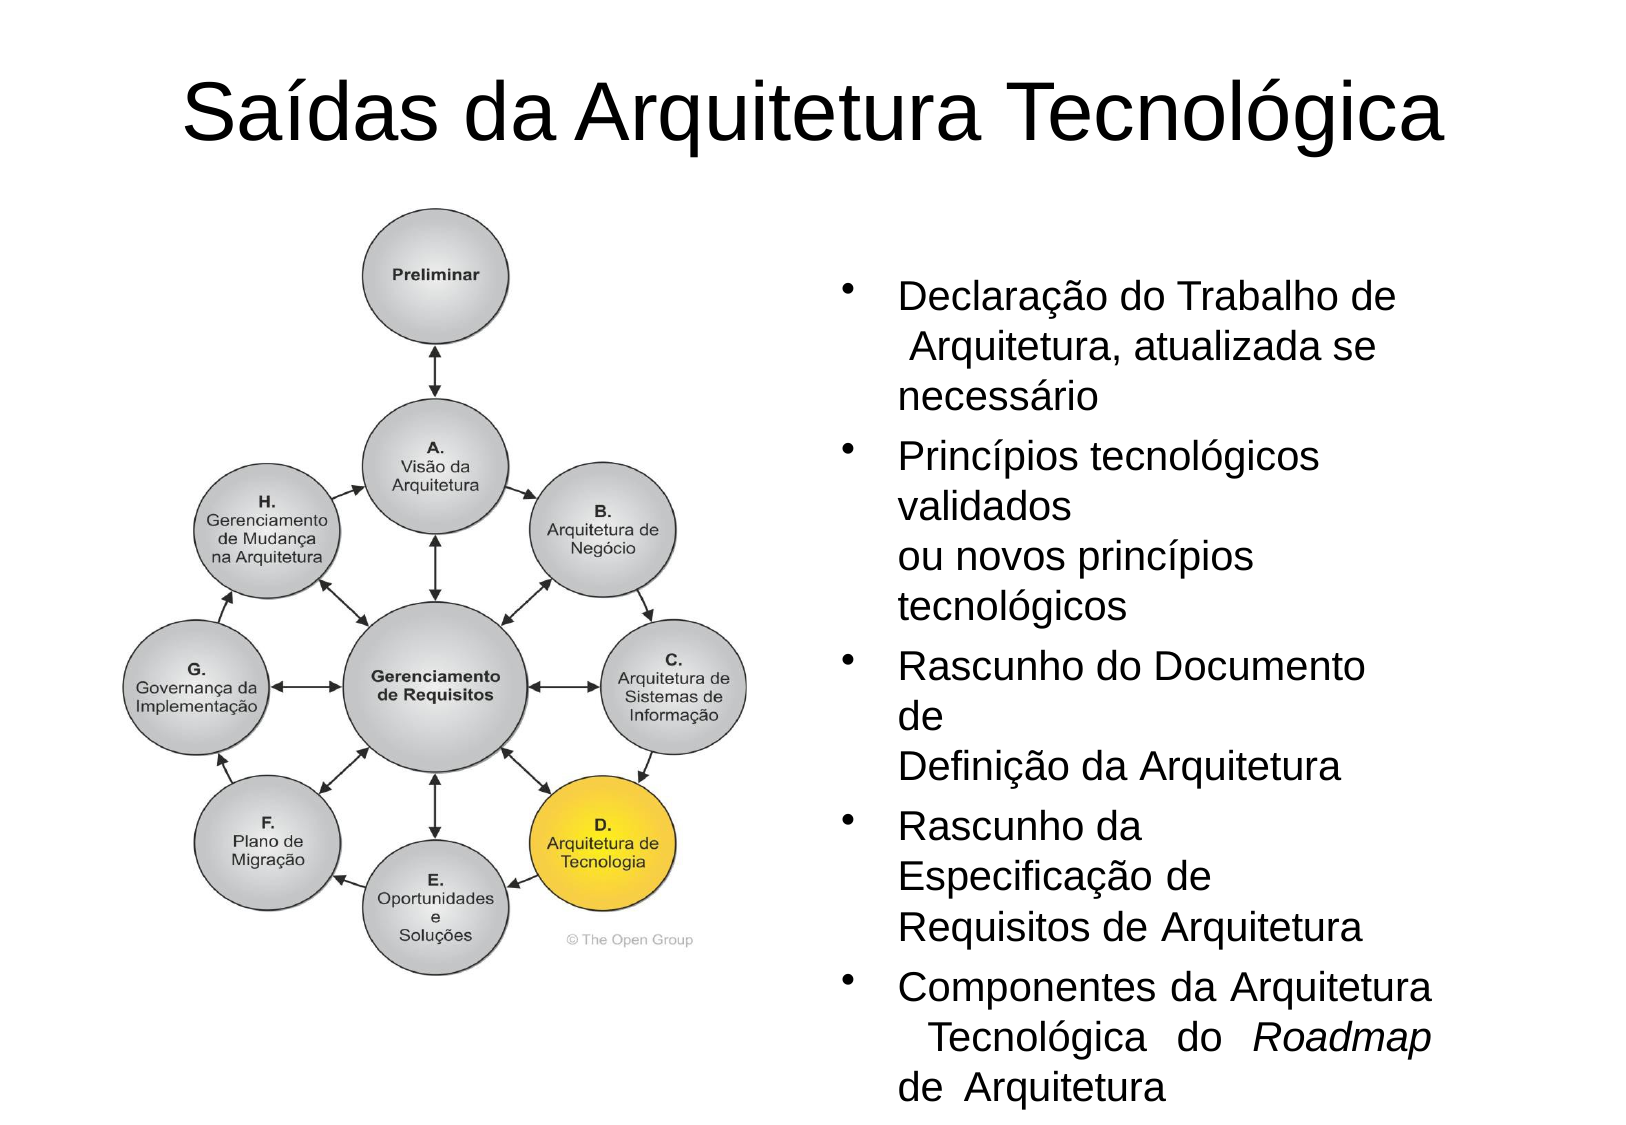

# Saídas da Arquitetura Tecnológica

Declaração do Trabalho de  Arquitetura, atualizada se  necessário
Princípios tecnológicos validados
ou novos princípios tecnológicos
Rascunho do Documento de
Definição da Arquitetura
Rascunho da Especificação de
Requisitos de Arquitetura
Componentes da Arquitetura  Tecnológica do Roadmap de  Arquitetura